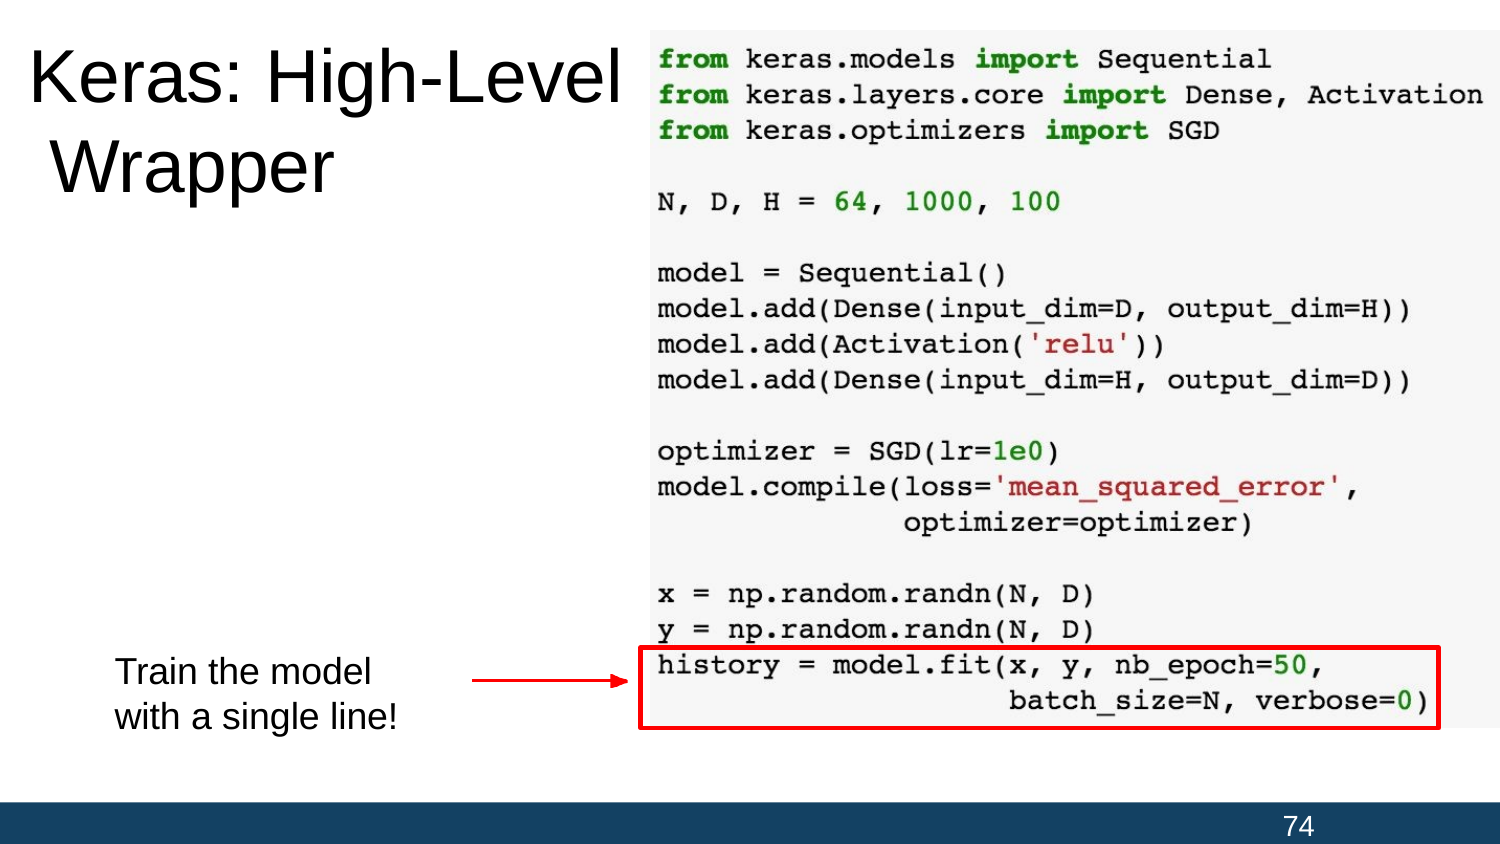

# Keras: High-Level  Wrapper

Train the model  with a single line!